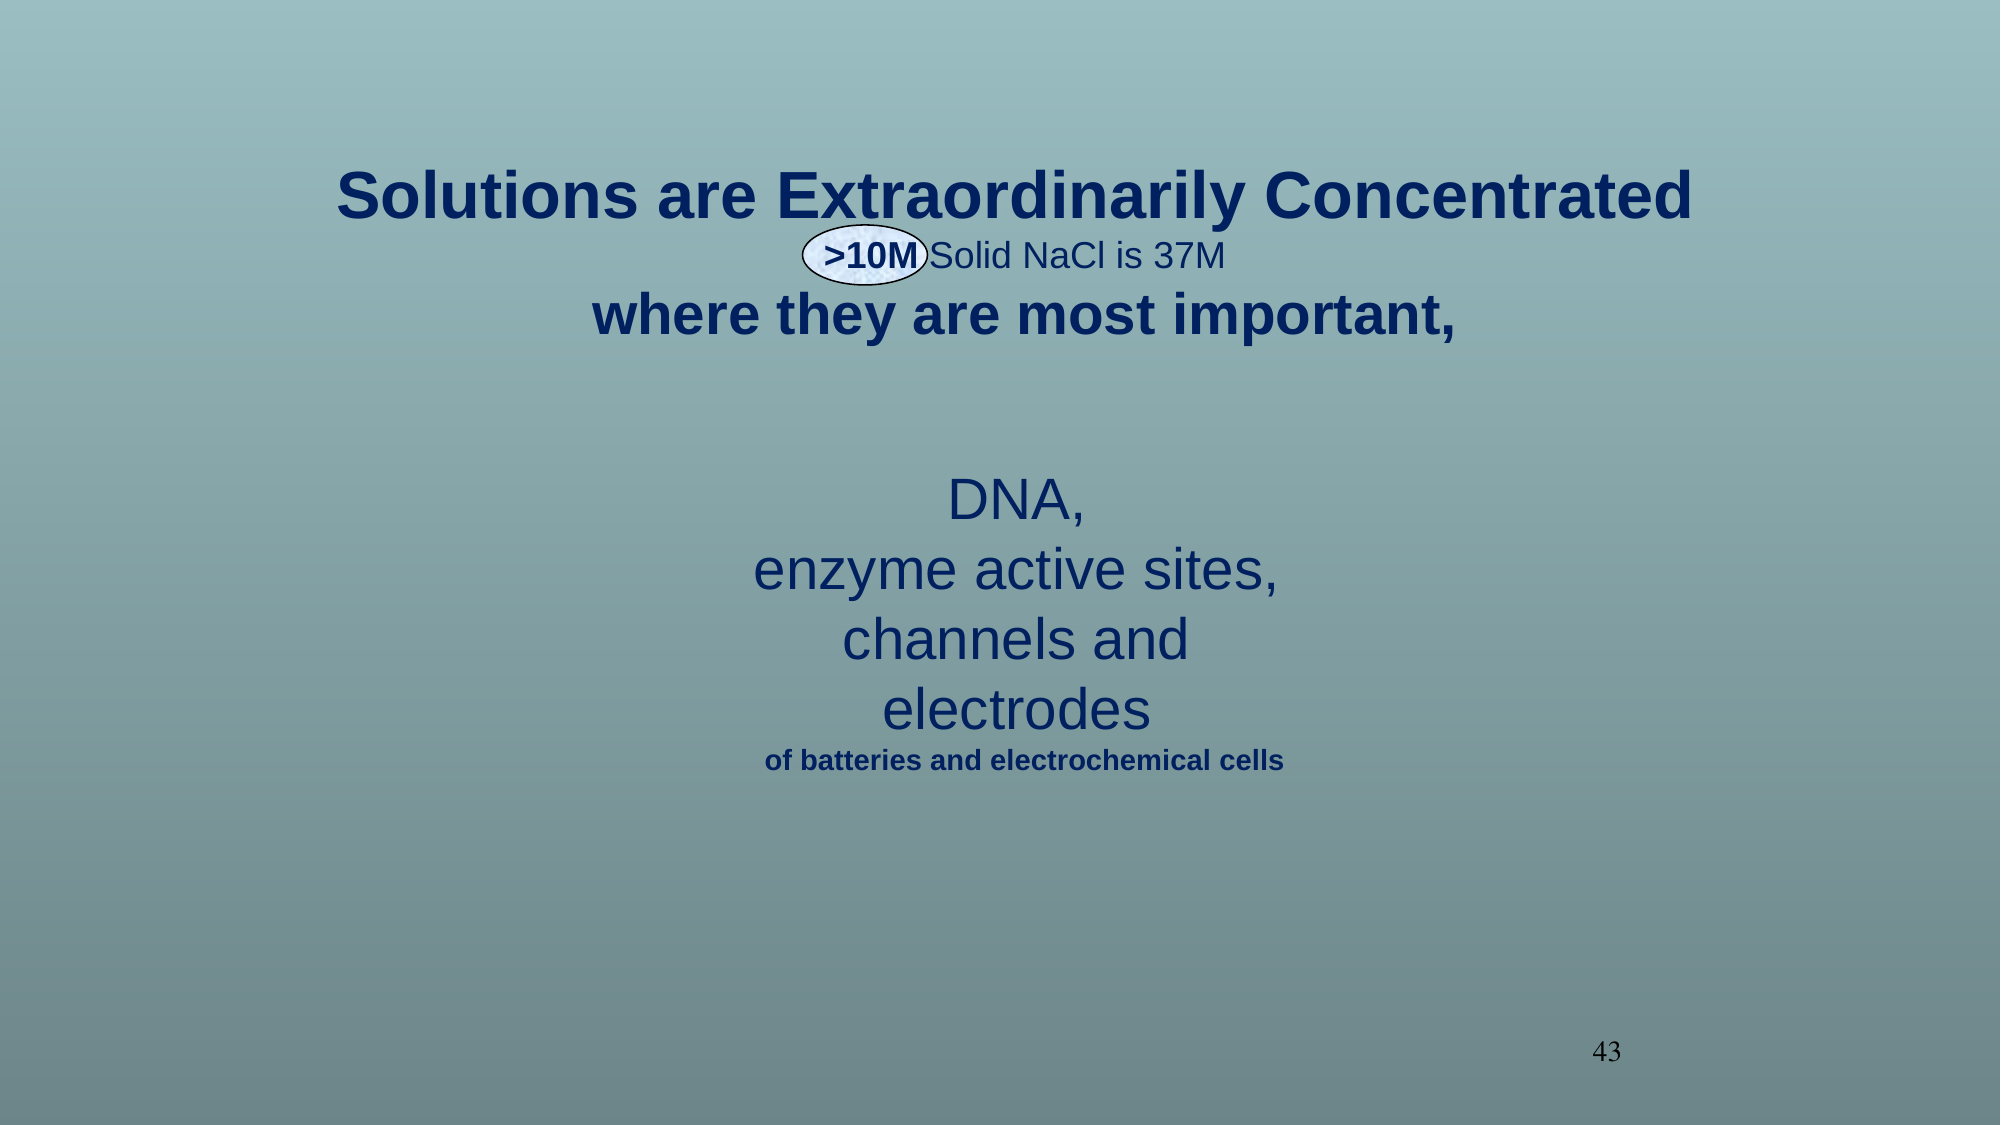

Solutions are Extraordinarily Concentrated
>10M Solid NaCl is 37M
where they are most important,

DNA,
enzyme active sites,
channels and
electrodes
of batteries and electrochemical cells

43